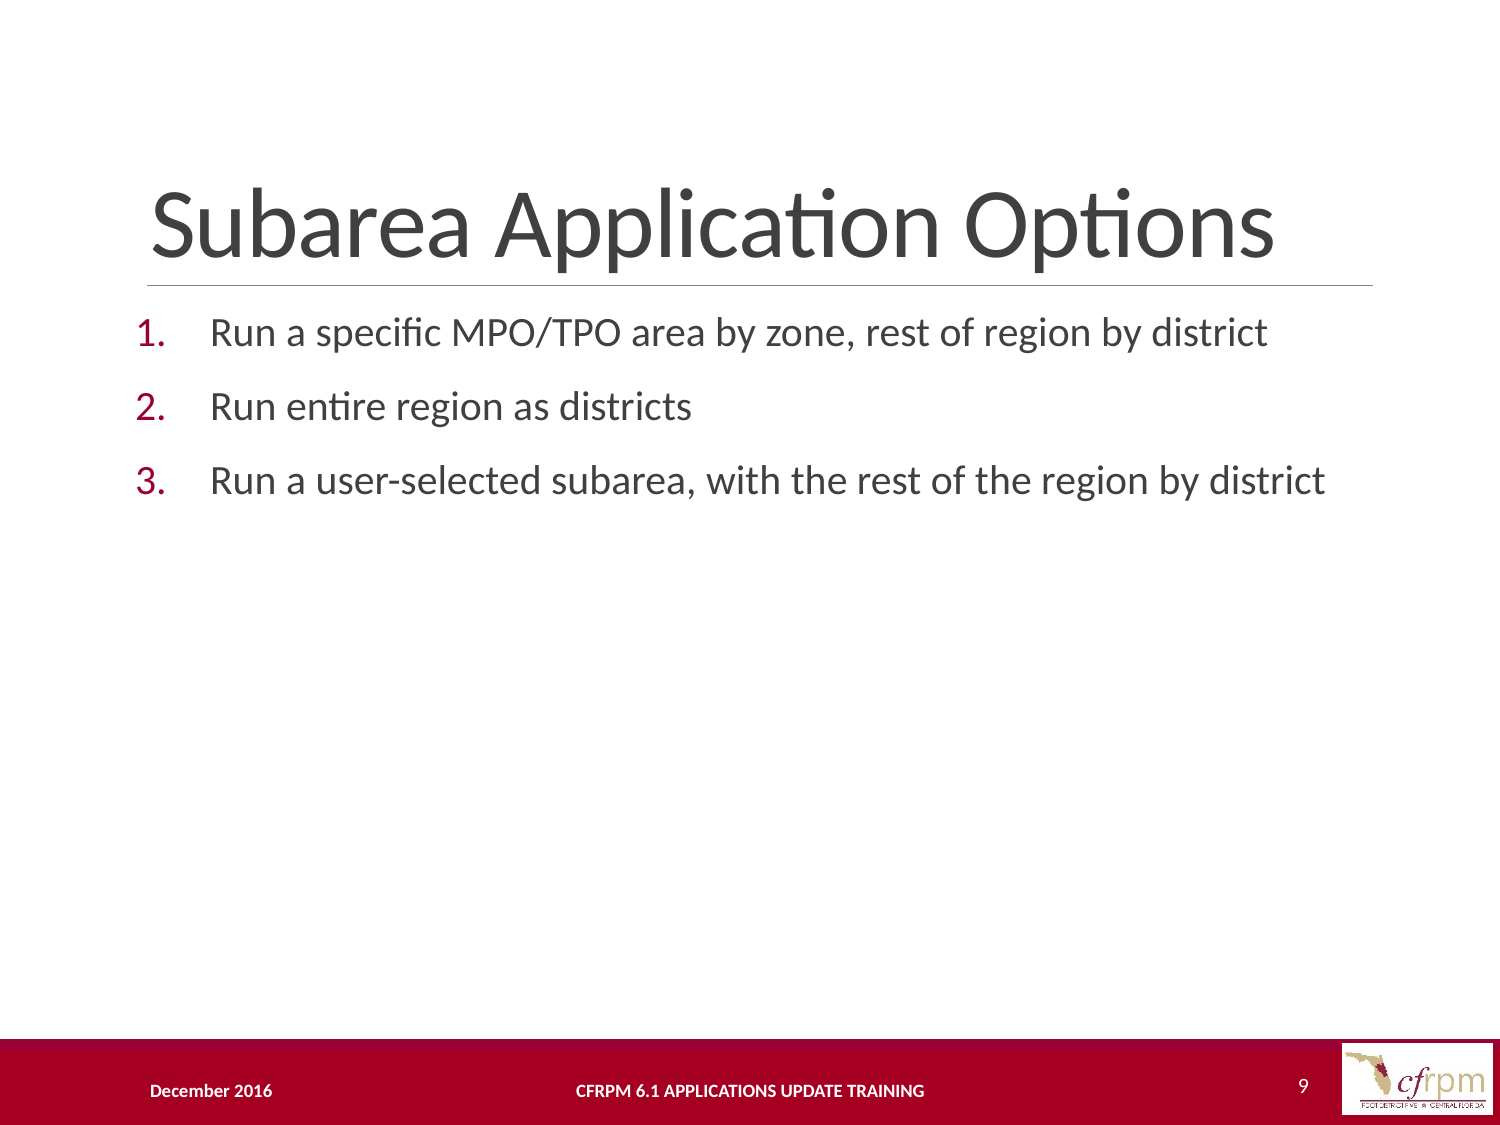

# Subarea Application Options
Run a specific MPO/TPO area by zone, rest of region by district
Run entire region as districts
Run a user-selected subarea, with the rest of the region by district
9
December 2016
CFRPM 6.1 Applications Update Training